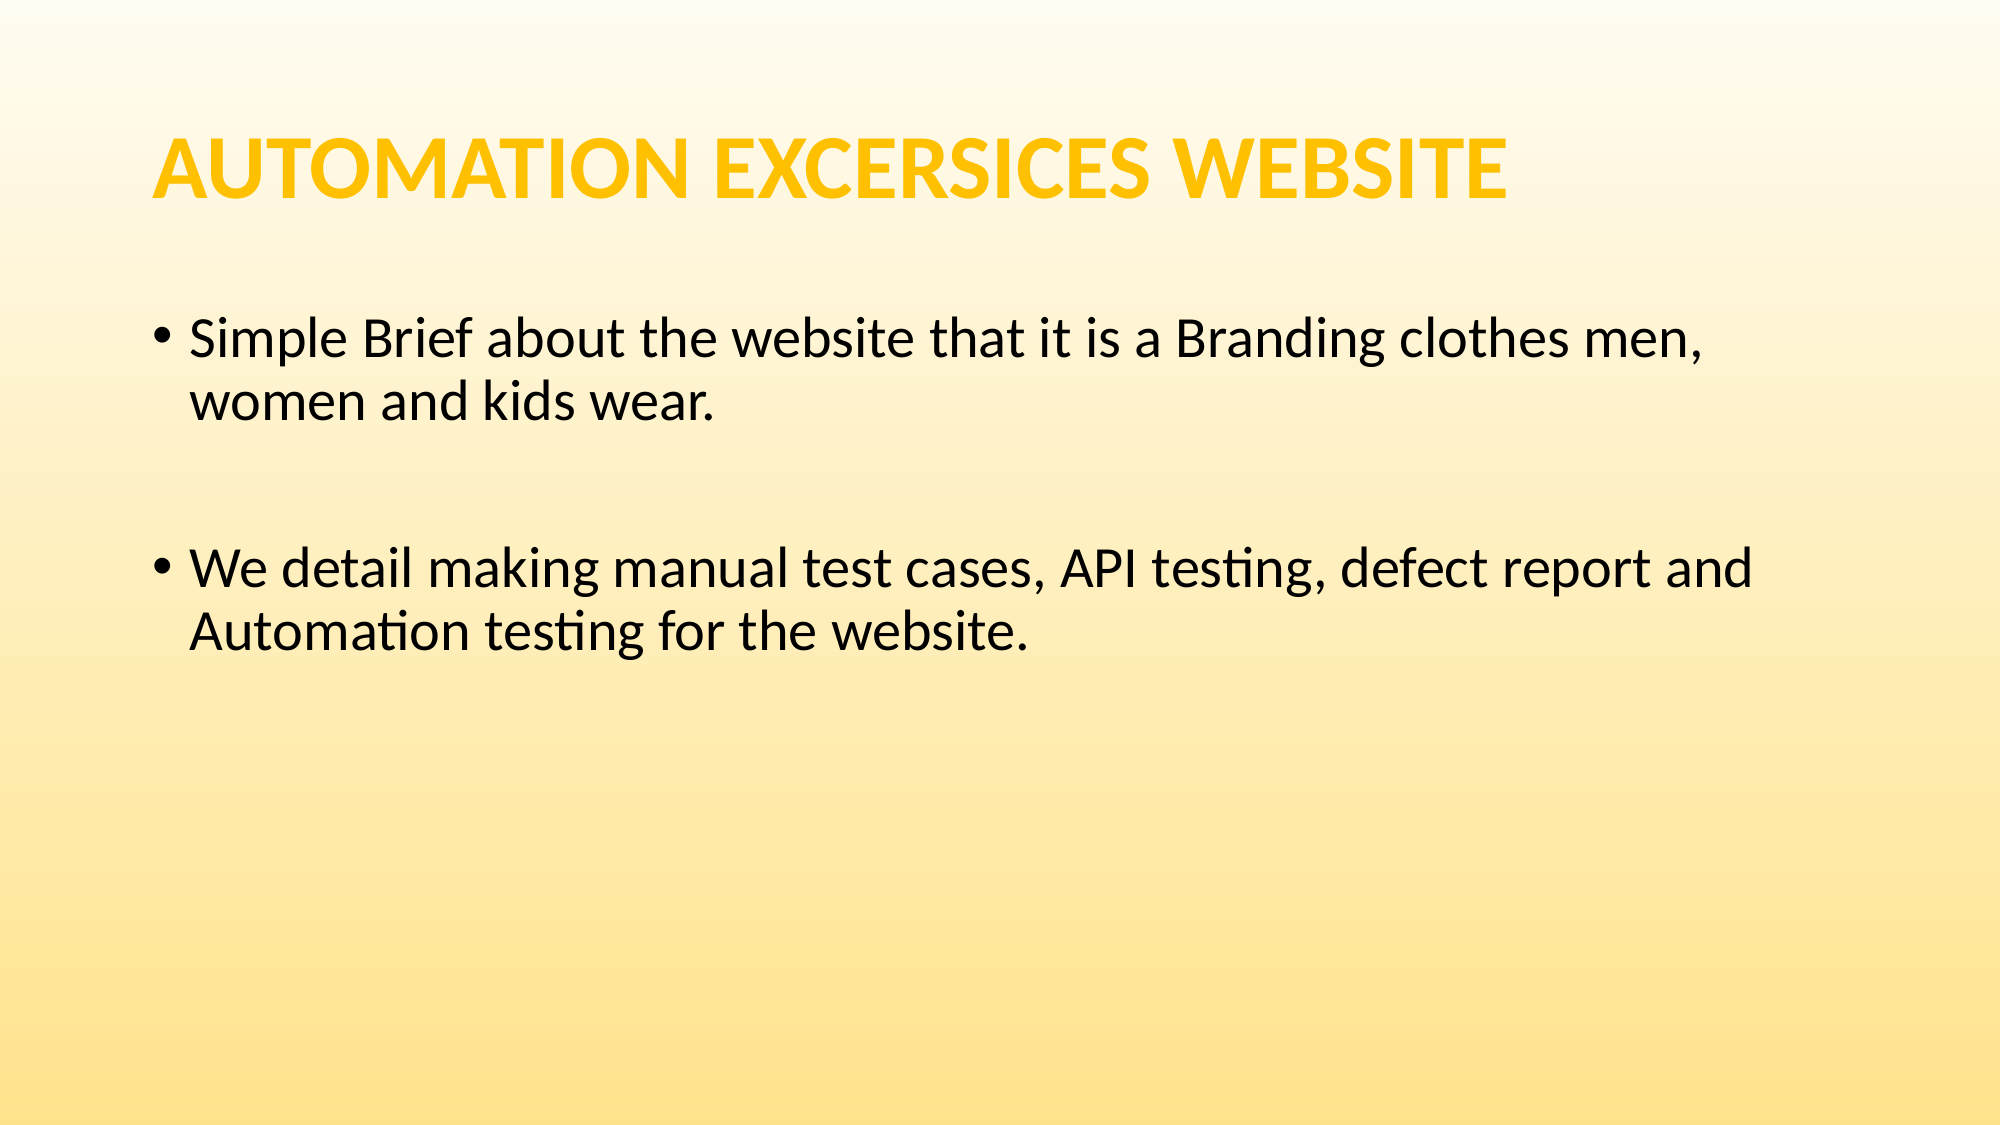

# Automation Excersices website
Simple Brief about the website that it is a Branding clothes men, women and kids wear.

We detail making manual test cases, API testing, defect report and Automation testing for the website.